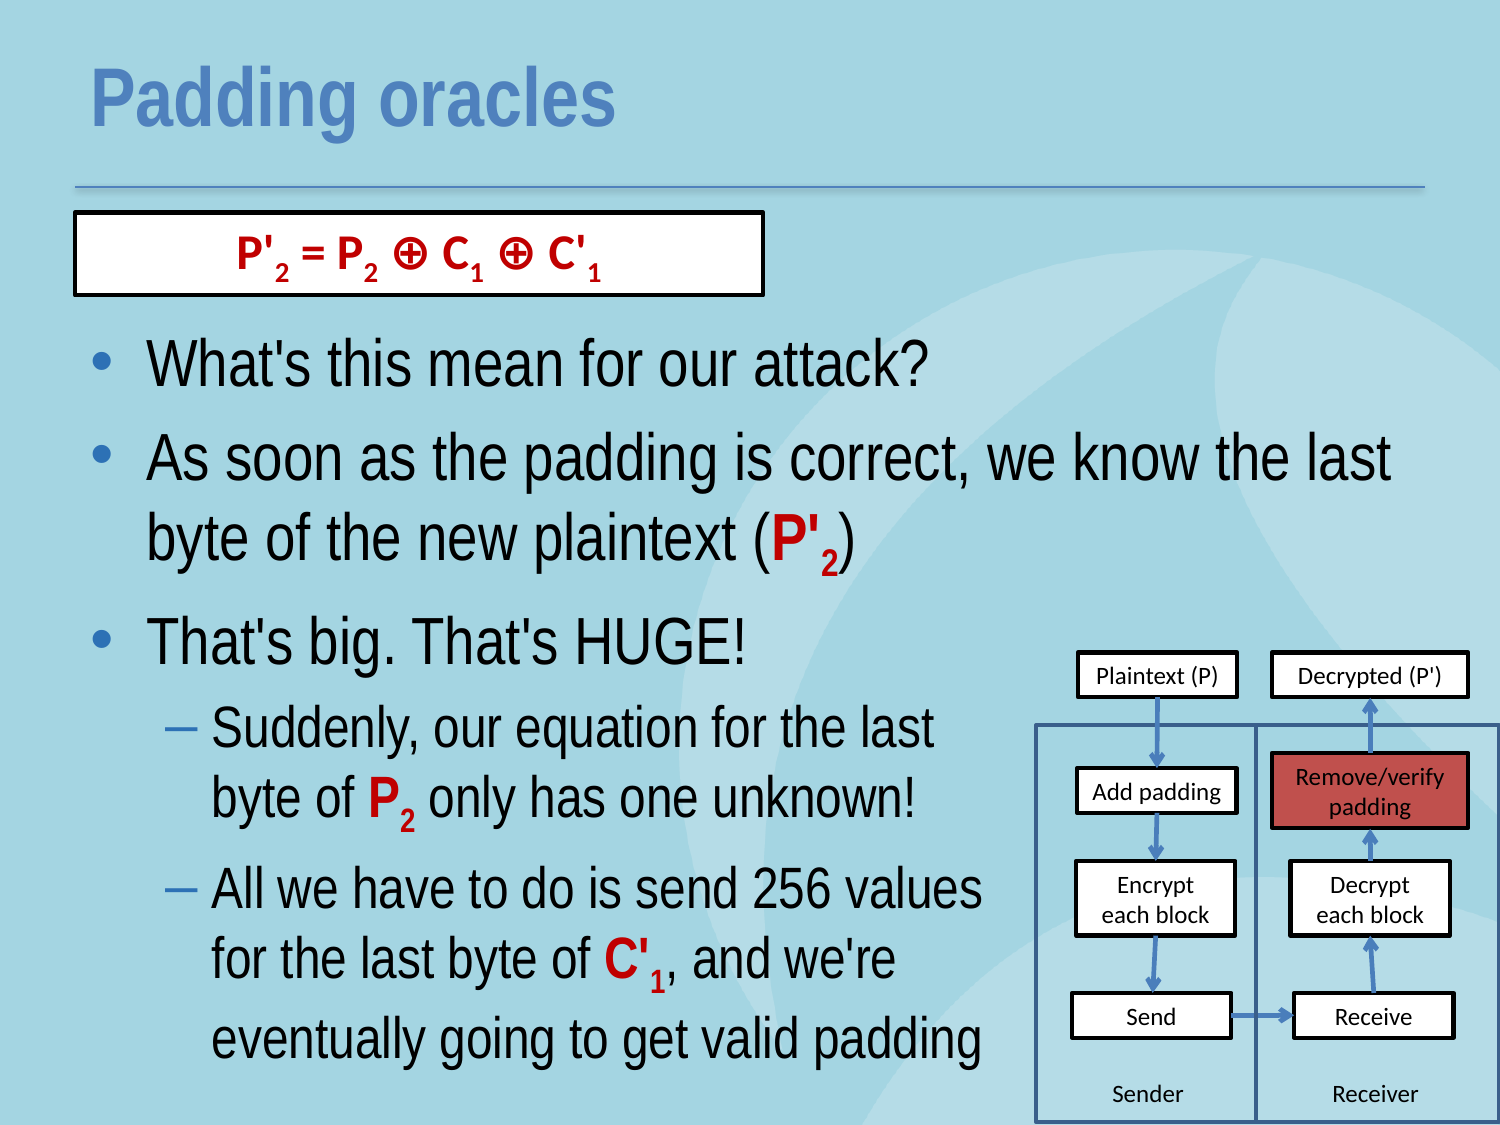

# Padding oracles
P'2 = P2 ⊕ C1 ⊕ C'1
What's this mean for our attack?
As soon as the padding is correct, we know the last byte of the new plaintext (P'2)
That's big. That's HUGE!
Suddenly, our equation for the last
byte of P2 only has one unknown!
All we have to do is send 256 values
for the last byte of C'1, and we're
eventually going to get valid padding
Decrypted (P')
Plaintext (P)

Remove/verify padding
Add padding
Encrypt each block
Decrypt each block
Send
Receive
Receiver
Sender